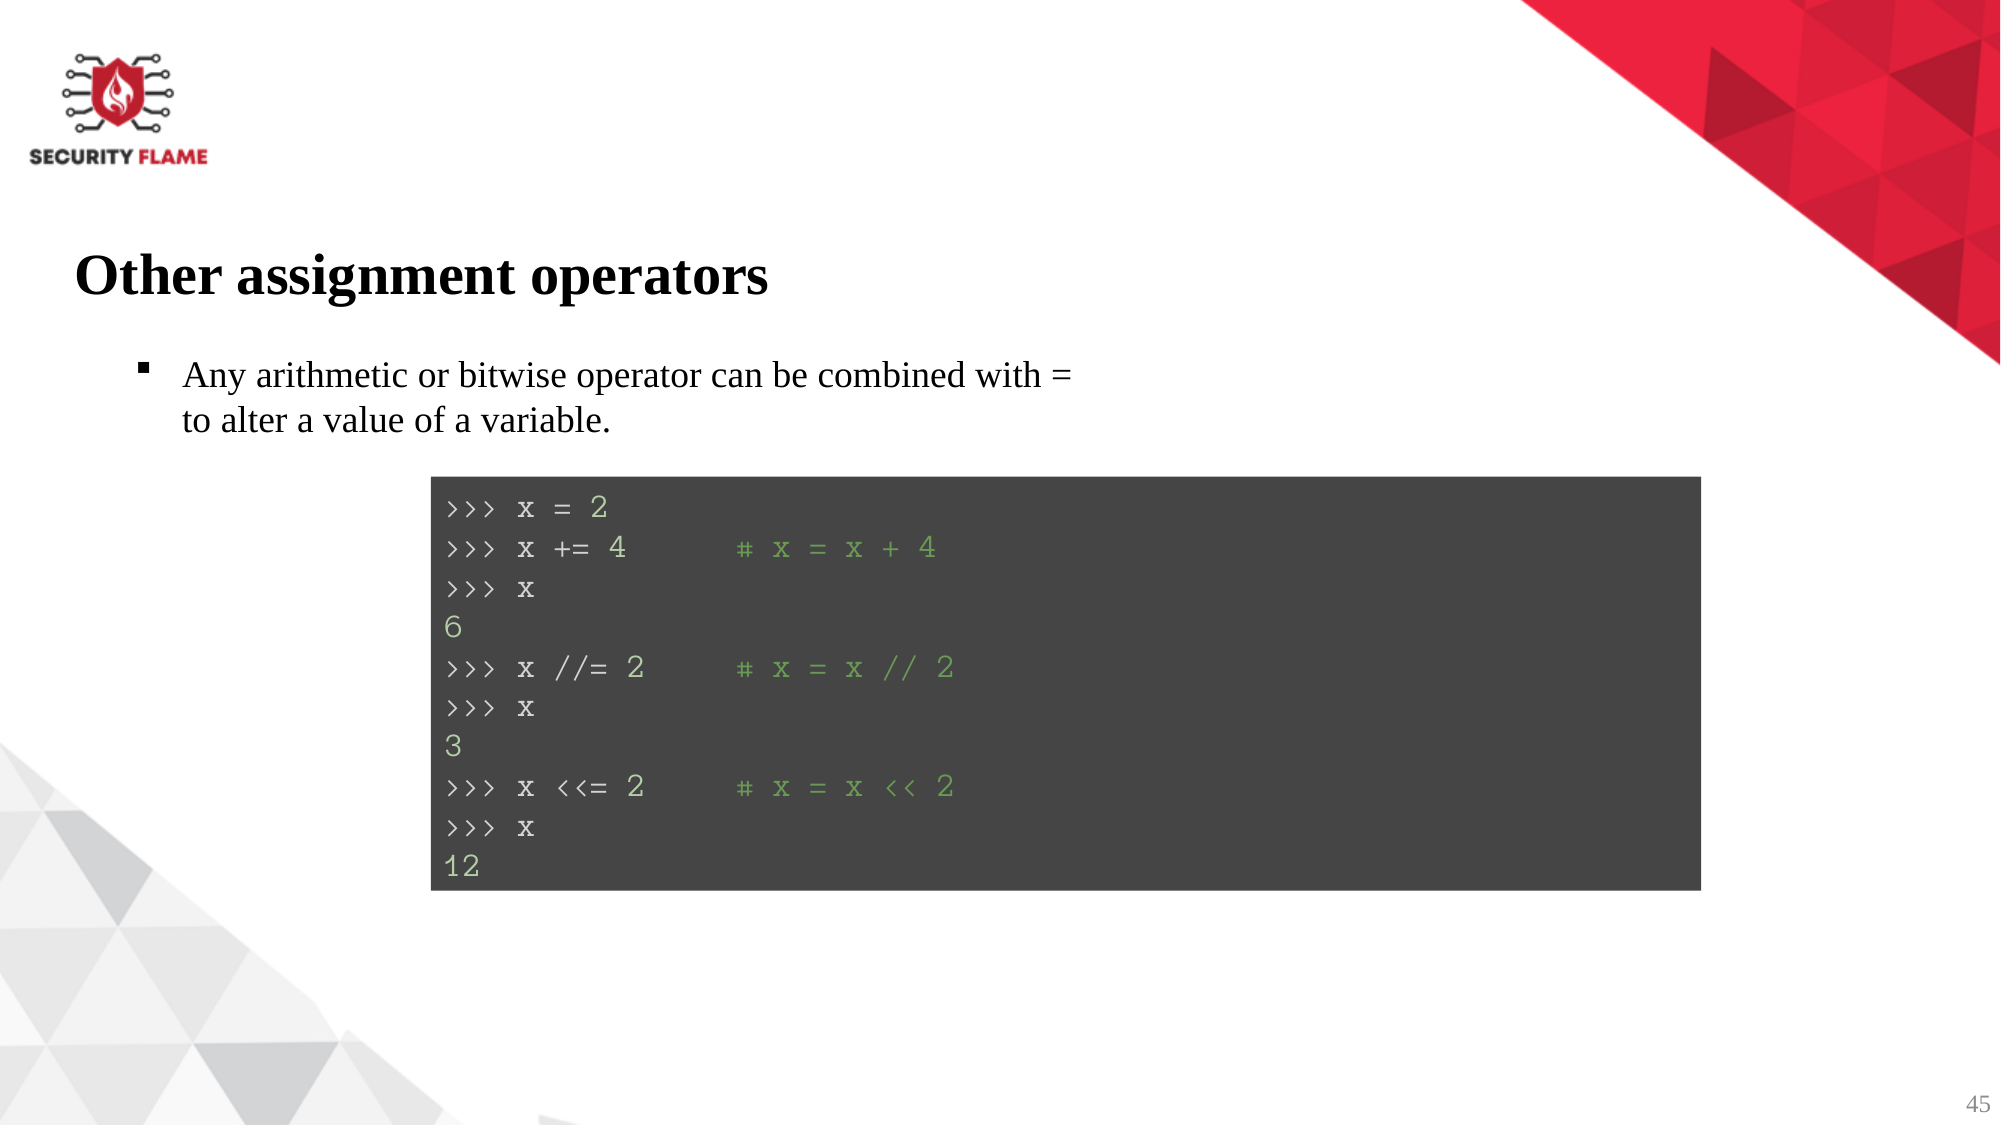

Other assignment operators
Any arithmetic or bitwise operator can be combined with = to alter a value of a variable.
>>> x = 2
>>> x += 4      # x = x + 4
>>> x
6
>>> x //= 2     # x = x // 2
>>> x
3
>>> x <<= 2     # x = x << 2
>>> x
12
45